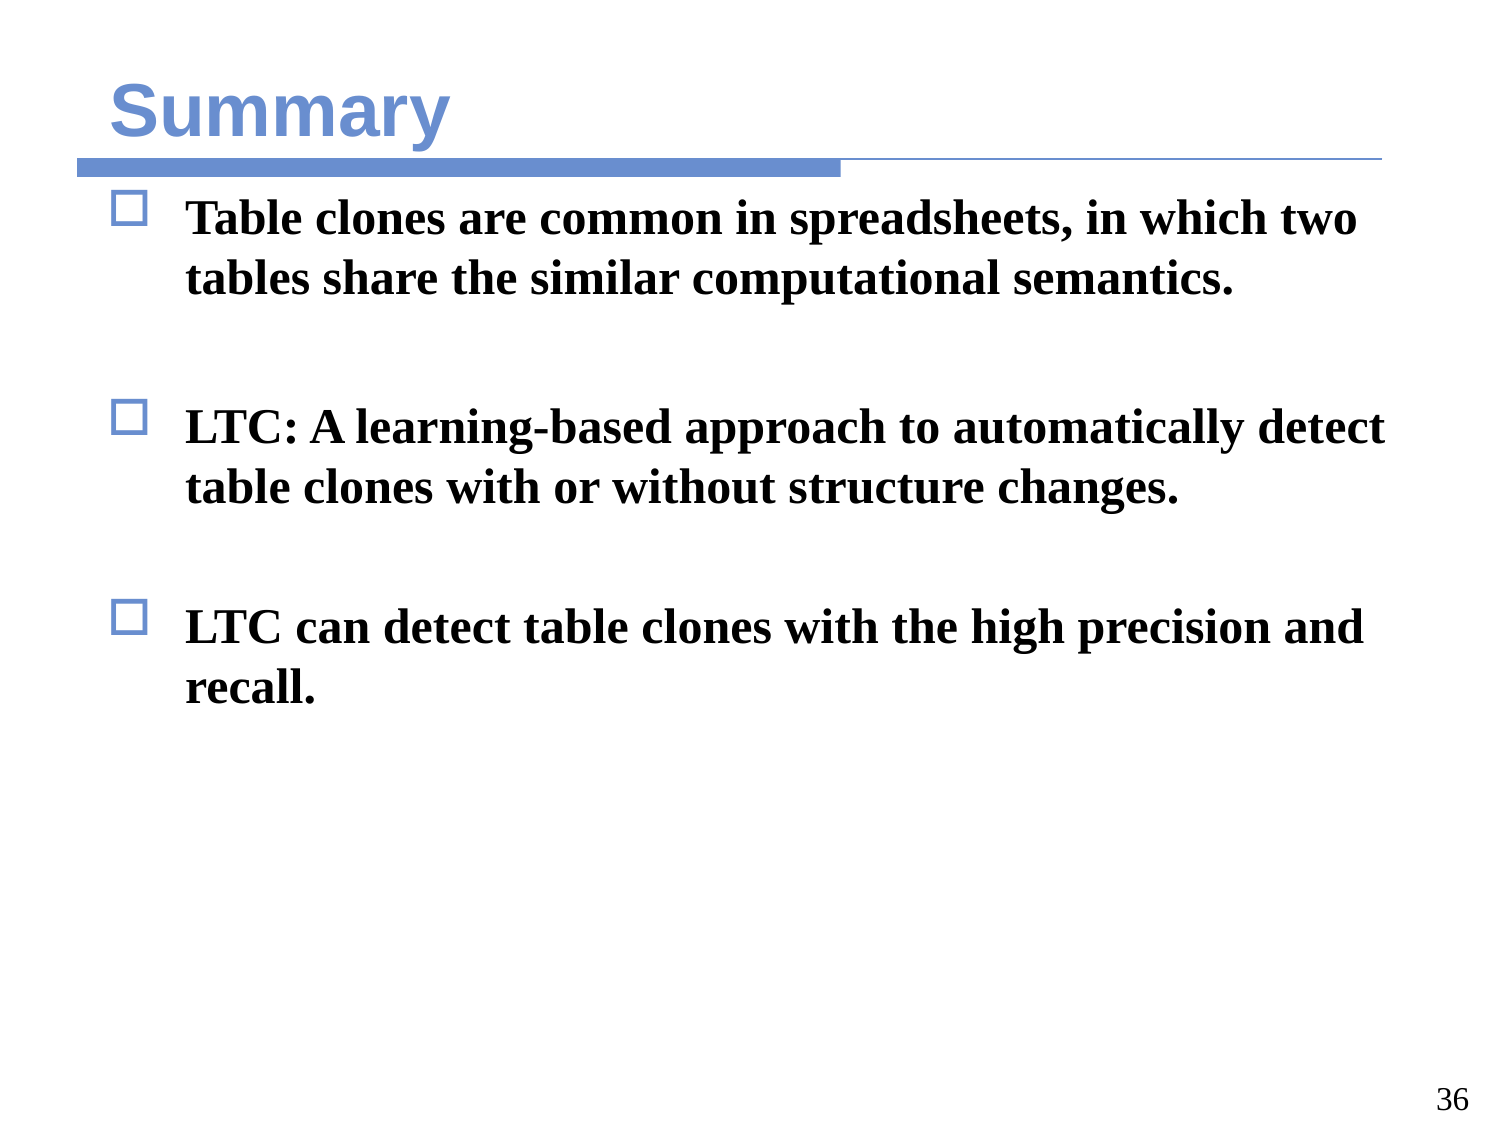

# Summary
Table clones are common in spreadsheets, in which two tables share the similar computational semantics.

LTC: A learning-based approach to automatically detect table clones with or without structure changes.

LTC can detect table clones with the high precision and recall.
36